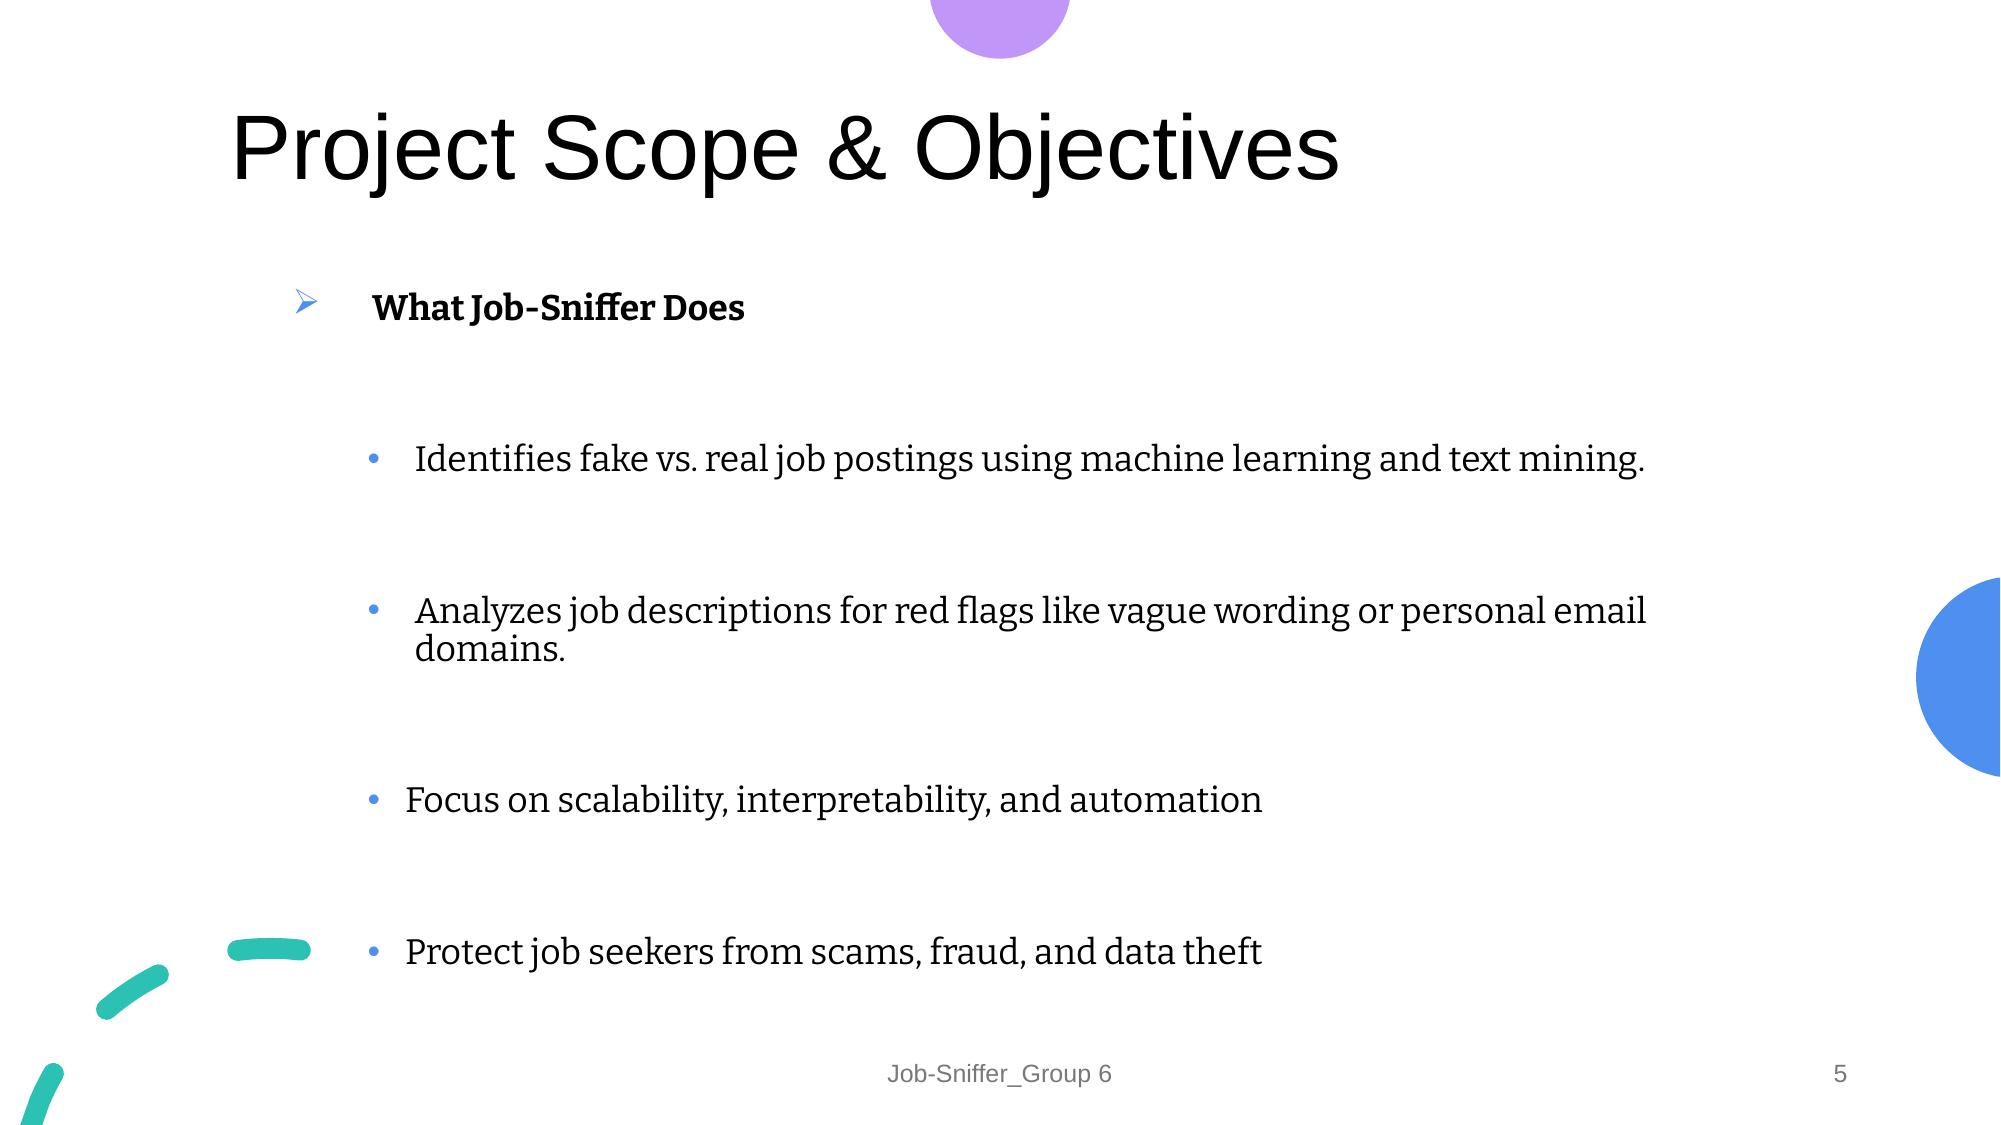

# Project Scope & Objectives
  What Job-Sniffer Does

Identifies fake vs. real job postings using machine learning and text mining.

Analyzes job descriptions for red flags like vague wording or personal email domains.

Focus on scalability, interpretability, and automation

Protect job seekers from scams, fraud, and data theft

Job-Sniffer_Group 6
5